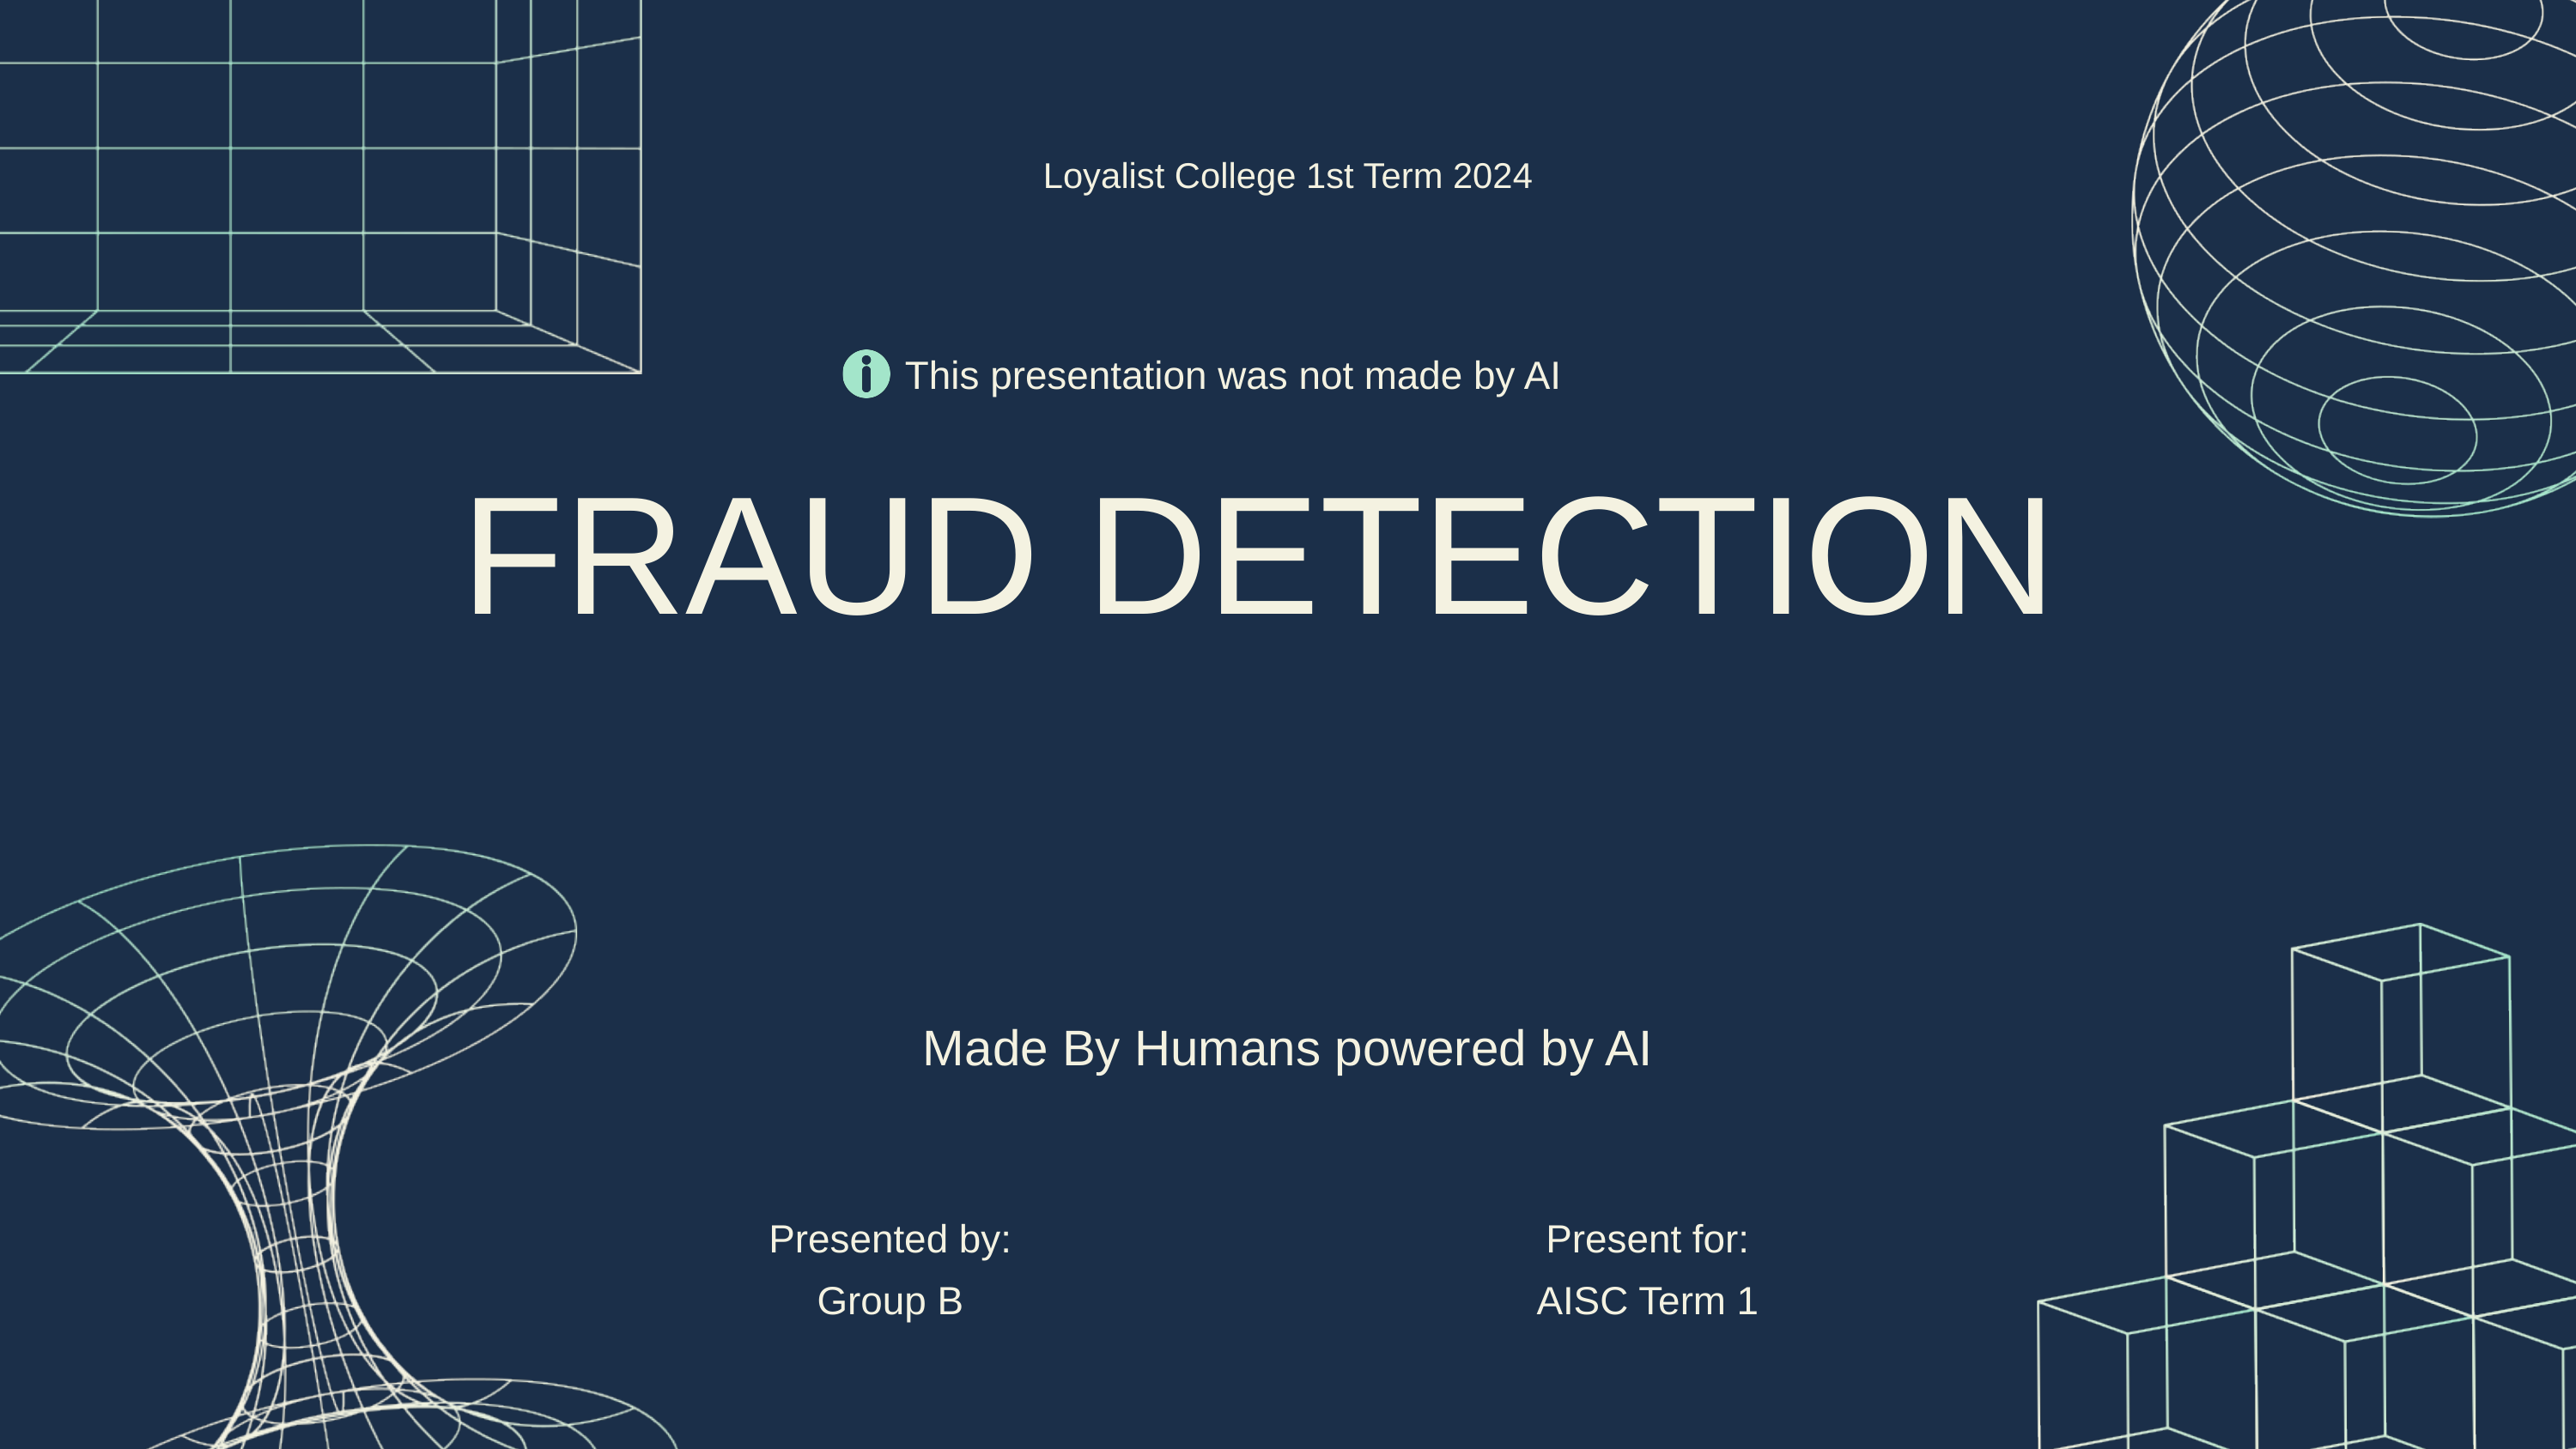

Loyalist College 1st Term 2024
This presentation was not made by AI

FRAUD DETECTION

Made By Humans powered by AI
Presented by:
Group B
Present for:
AISC Term 1